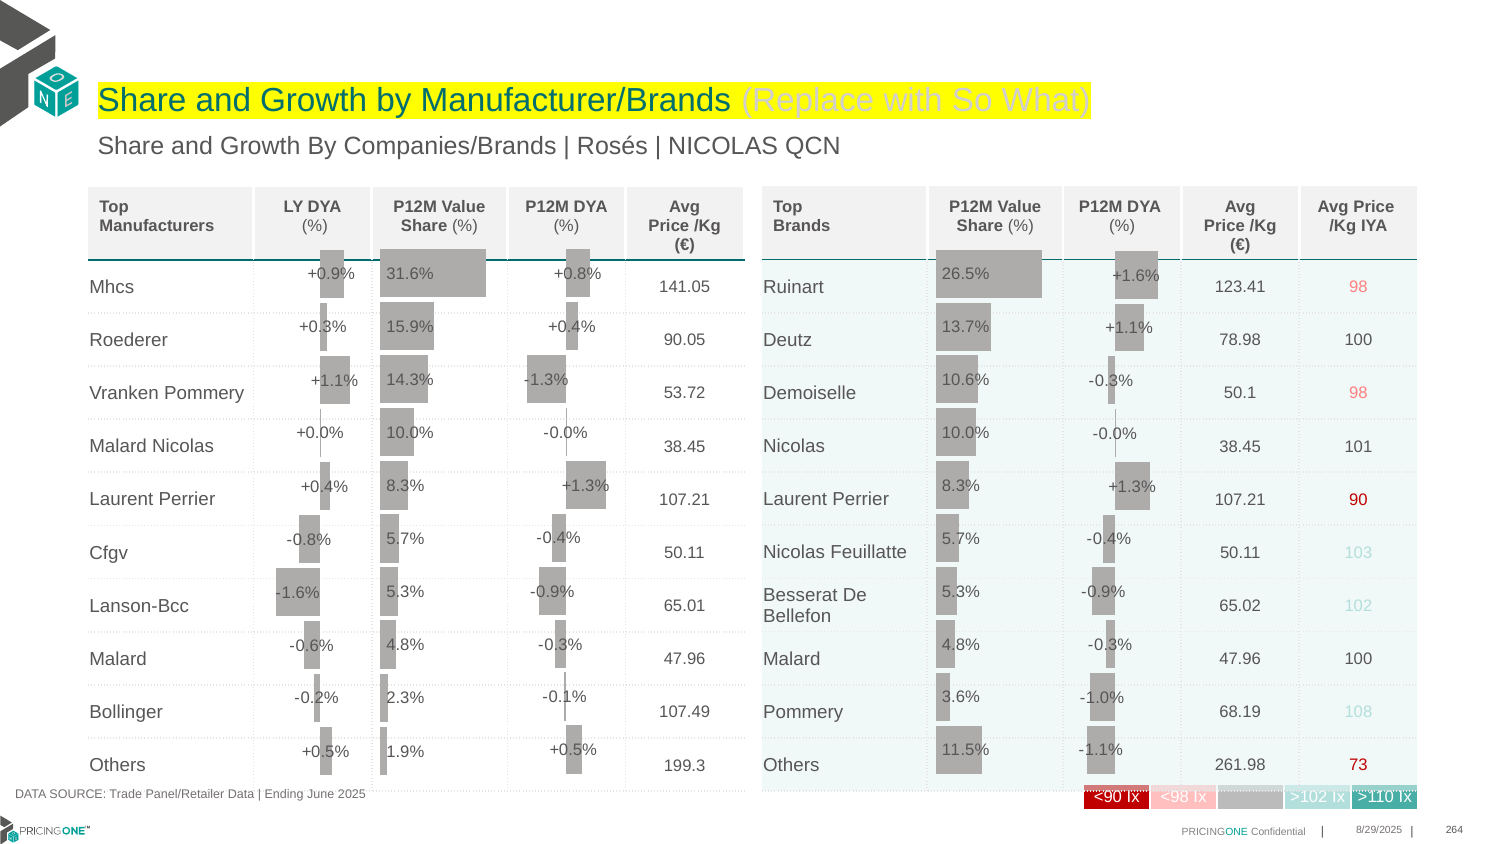

# Share and Growth by Manufacturer/Brands (Replace with So What)

Share and Growth By Companies/Brands | Rosés | NICOLAS QCN
| Top Brands | P12M Value Share (%) | P12M DYA (%) | Avg Price /Kg (€) | Avg Price /Kg IYA |
| --- | --- | --- | --- | --- |
| Ruinart |  |  | 123.41 | 98 |
| Deutz |  |  | 78.98 | 100 |
| Demoiselle |  |  | 50.1 | 98 |
| Nicolas |  |  | 38.45 | 101 |
| Laurent Perrier |  |  | 107.21 | 90 |
| Nicolas Feuillatte |  |  | 50.11 | 103 |
| Besserat De Bellefon |  |  | 65.02 | 102 |
| Malard |  |  | 47.96 | 100 |
| Pommery |  |  | 68.19 | 108 |
| Others |  |  | 261.98 | 73 |
| Top Manufacturers | LY DYA (%) | P12M Value Share (%) | P12M DYA (%) | Avg Price /Kg (€) |
| --- | --- | --- | --- | --- |
| Mhcs |  |  |  | 141.05 |
| Roederer |  |  |  | 90.05 |
| Vranken Pommery |  |  |  | 53.72 |
| Malard Nicolas |  |  |  | 38.45 |
| Laurent Perrier |  |  |  | 107.21 |
| Cfgv |  |  |  | 50.11 |
| Lanson-Bcc |  |  |  | 65.01 |
| Malard |  |  |  | 47.96 |
| Bollinger |  |  |  | 107.49 |
| Others |  |  |  | 199.3 |

### Chart

| Category | Share DYA P12M |
|---|---|
| None | 0.00780444448632539 |

### Chart

| Category | Value Share P12M |
|---|---|
| None | 0.3159861334257624 |

### Chart

| Category | Share DYA LY |
|---|---|
| None | 0.008866504066691927 |

### Chart

| Category | Value Share |
|---|---|
| None | 0.265091986650028 |

### Chart

| Category | Share DYA |
|---|---|
| None | 0.016030988394640566 |
DATA SOURCE: Trade Panel/Retailer Data | Ending June 2025
| <90 Ix | <98 Ix |  | >102 Ix | >110 Ix |
| --- | --- | --- | --- | --- |

8/29/2025
264